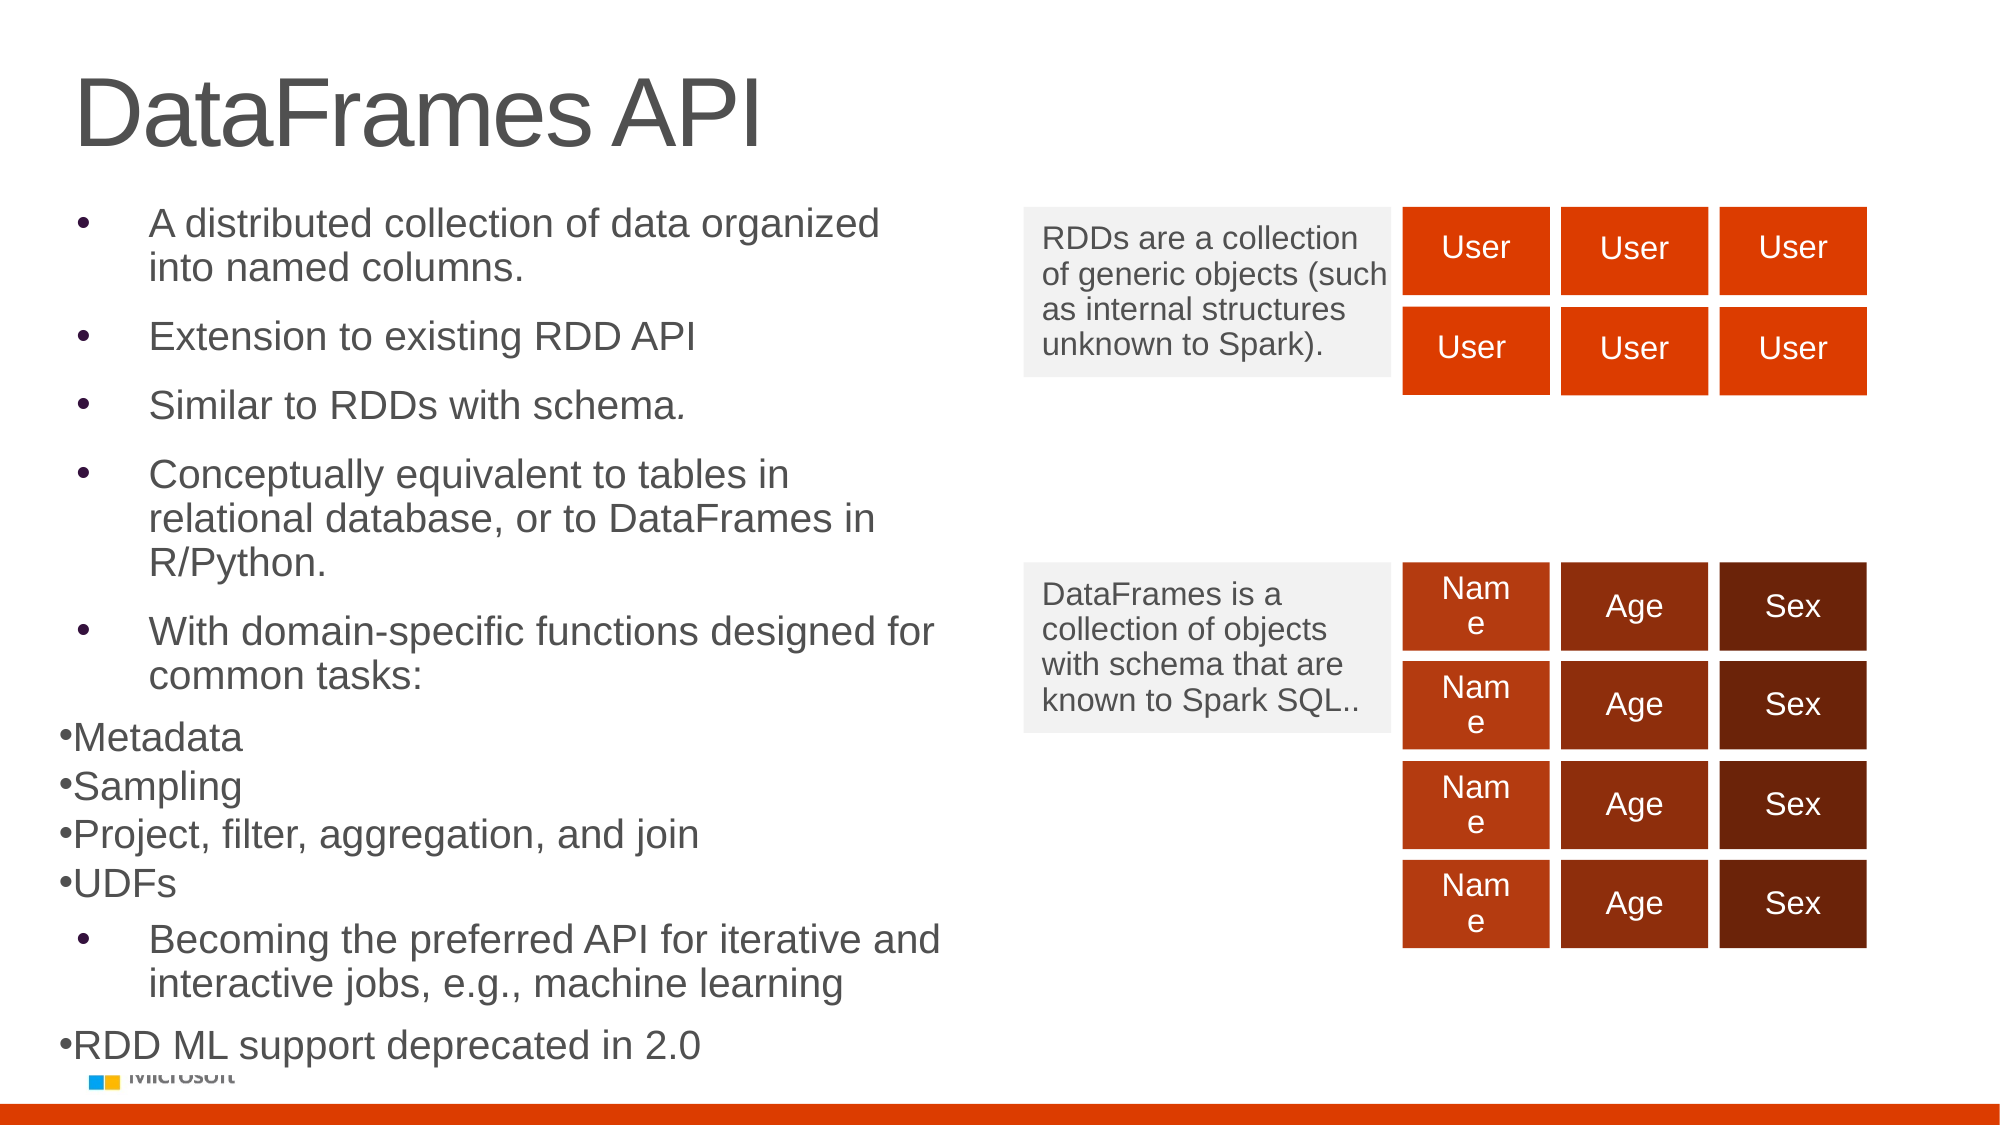

# DataFrames API
A distributed collection of data organized into named columns.
Extension to existing RDD API
Similar to RDDs with schema.
Conceptually equivalent to tables in relational database, or to DataFrames in R/Python.
With domain-specific functions designed for common tasks:
Metadata
Sampling
Project, filter, aggregation, and join
UDFs
Becoming the preferred API for iterative and interactive jobs, e.g., machine learning
RDD ML support deprecated in 2.0
RDDs are a collection of generic objects (such as internal structures unknown to Spark).
User
User
User
User
User
User
DataFrames is a collection of objects with schema that are known to Spark SQL..
Name
Age
Sex
Name
Age
Sex
Name
Age
Sex
Name
Age
Sex